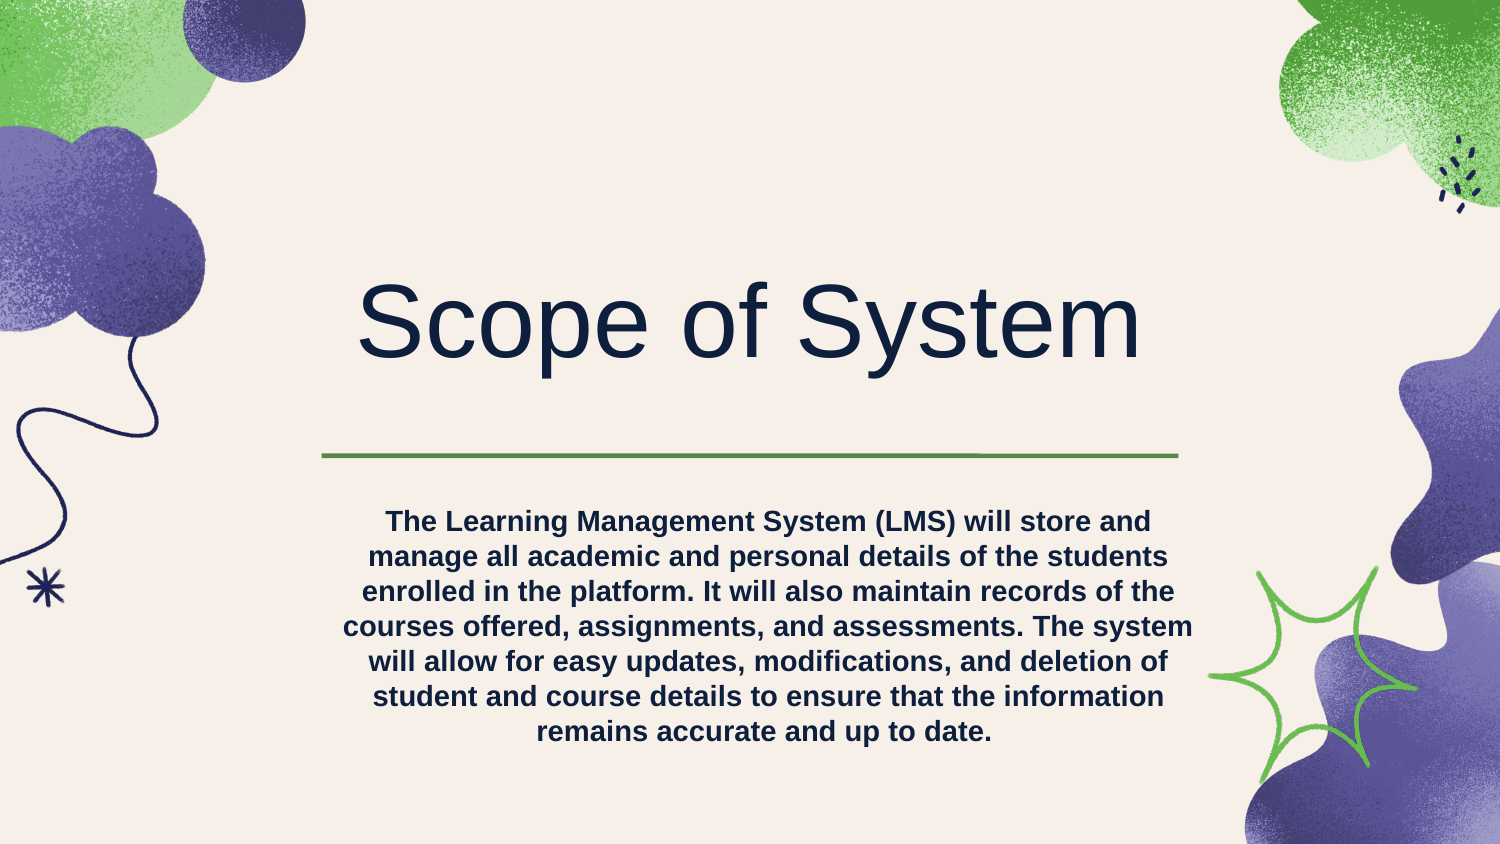

# Scope of System
The Learning Management System (LMS) will store and manage all academic and personal details of the students enrolled in the platform. It will also maintain records of the courses offered, assignments, and assessments. The system will allow for easy updates, modifications, and deletion of student and course details to ensure that the information remains accurate and up to date.